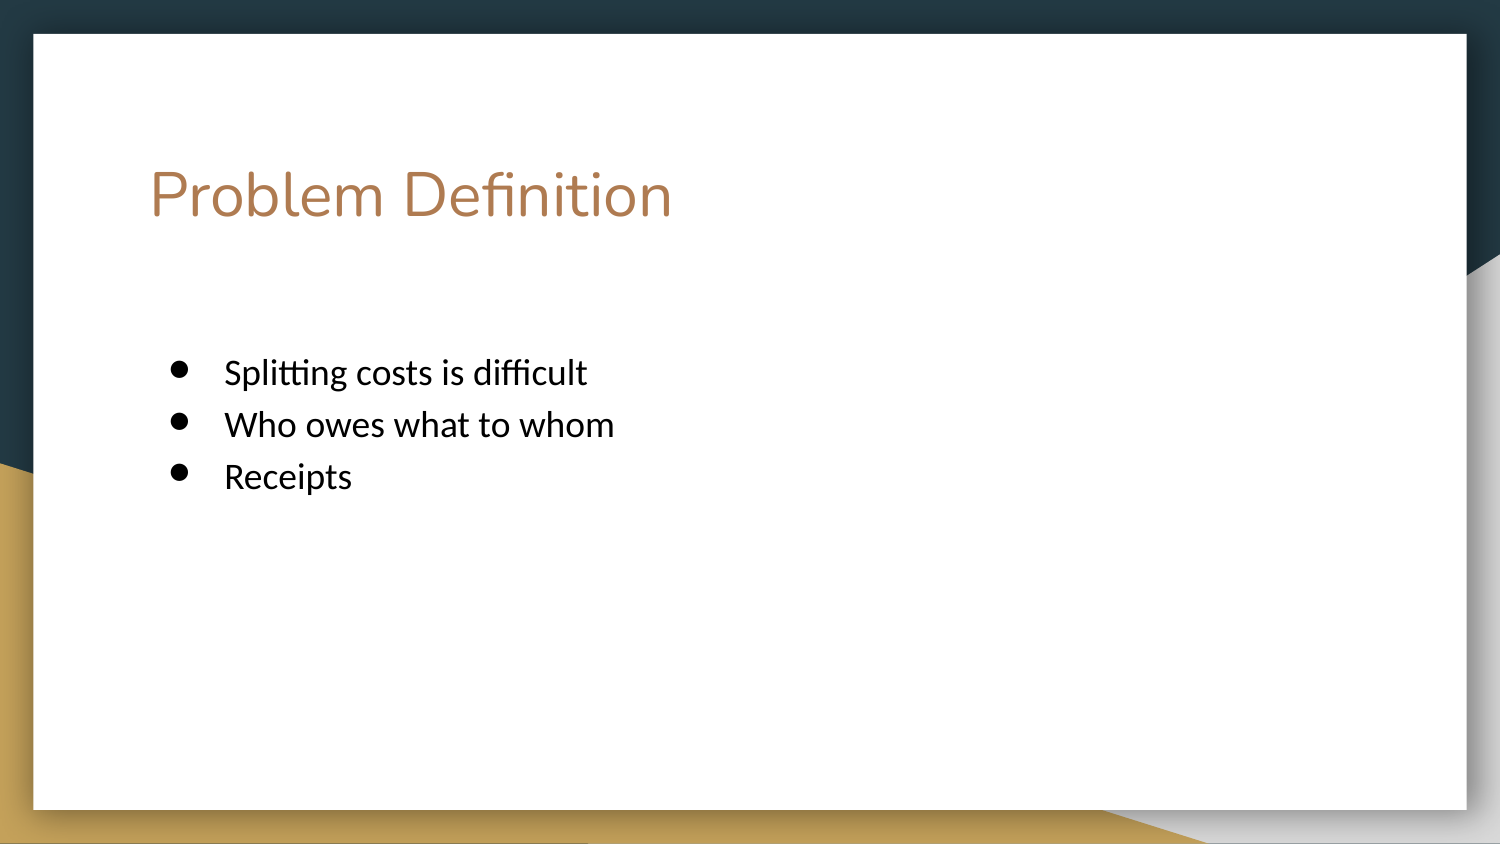

# Problem Definition
Splitting costs is difficult
Who owes what to whom
Receipts